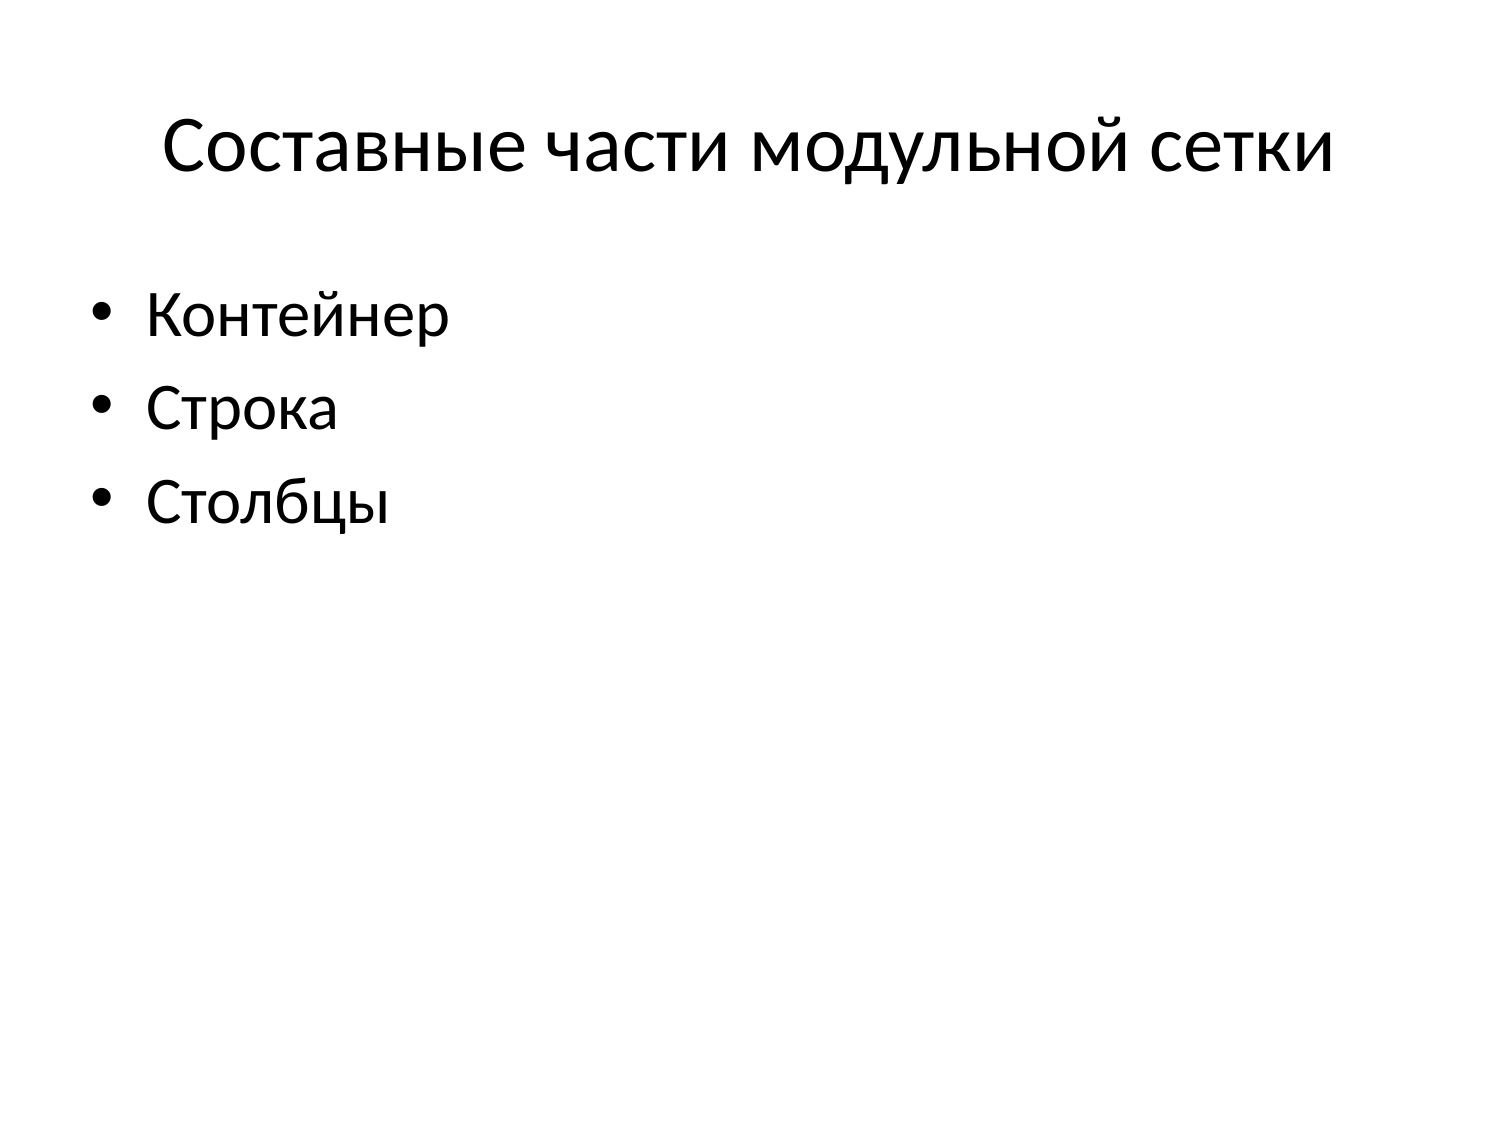

# Составные части модульной сетки
Контейнер
Строка
Столбцы